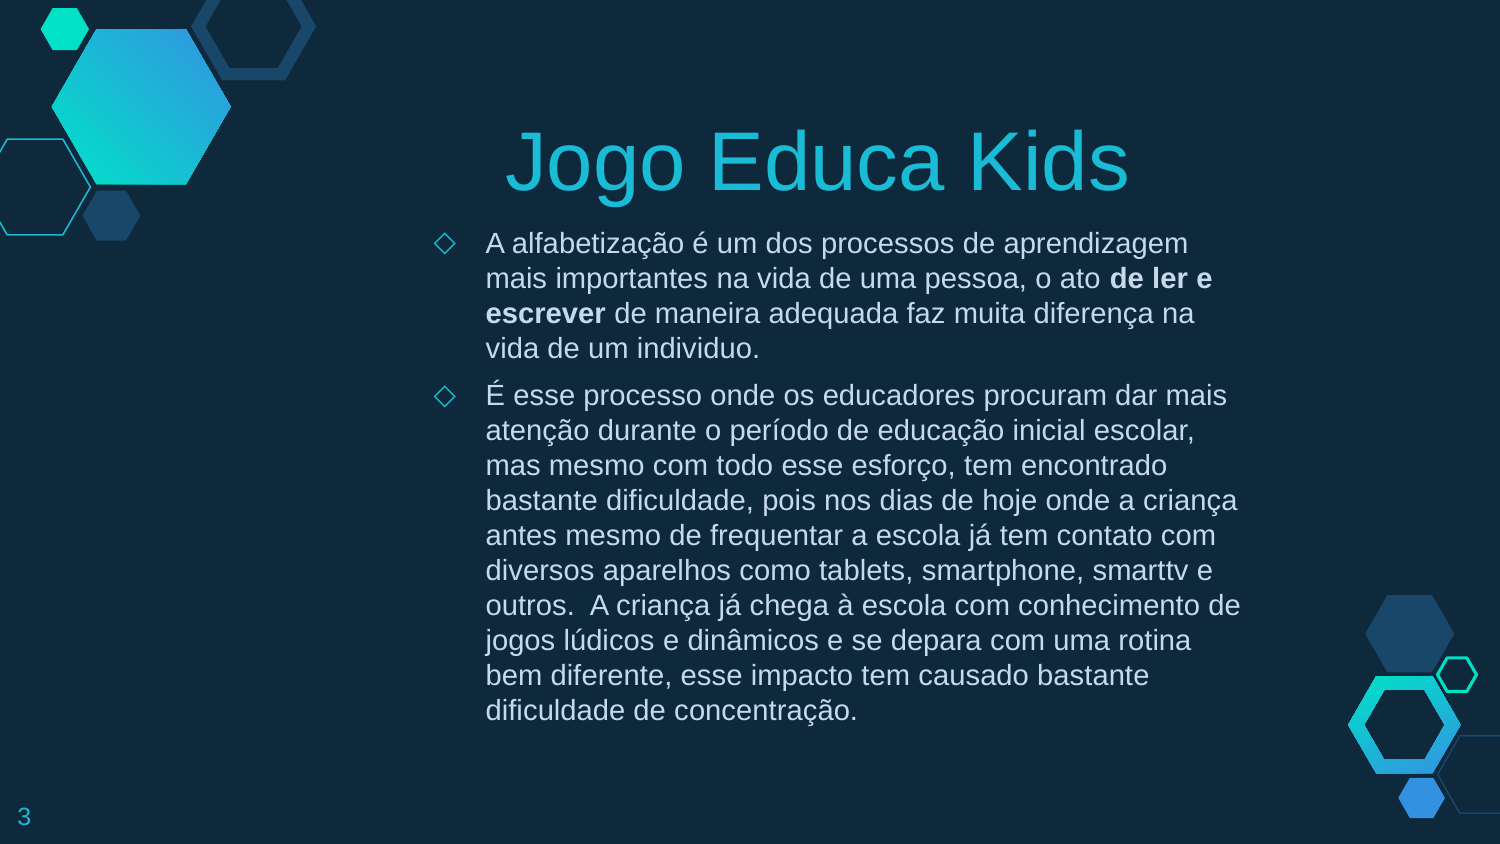

Jogo Educa Kids
A alfabetização é um dos processos de aprendizagem mais importantes na vida de uma pessoa, o ato de ler e escrever de maneira adequada faz muita diferença na vida de um individuo.
É esse processo onde os educadores procuram dar mais atenção durante o período de educação inicial escolar, mas mesmo com todo esse esforço, tem encontrado bastante dificuldade, pois nos dias de hoje onde a criança antes mesmo de frequentar a escola já tem contato com diversos aparelhos como tablets, smartphone, smarttv e outros.  A criança já chega à escola com conhecimento de jogos lúdicos e dinâmicos e se depara com uma rotina bem diferente, esse impacto tem causado bastante dificuldade de concentração.
3